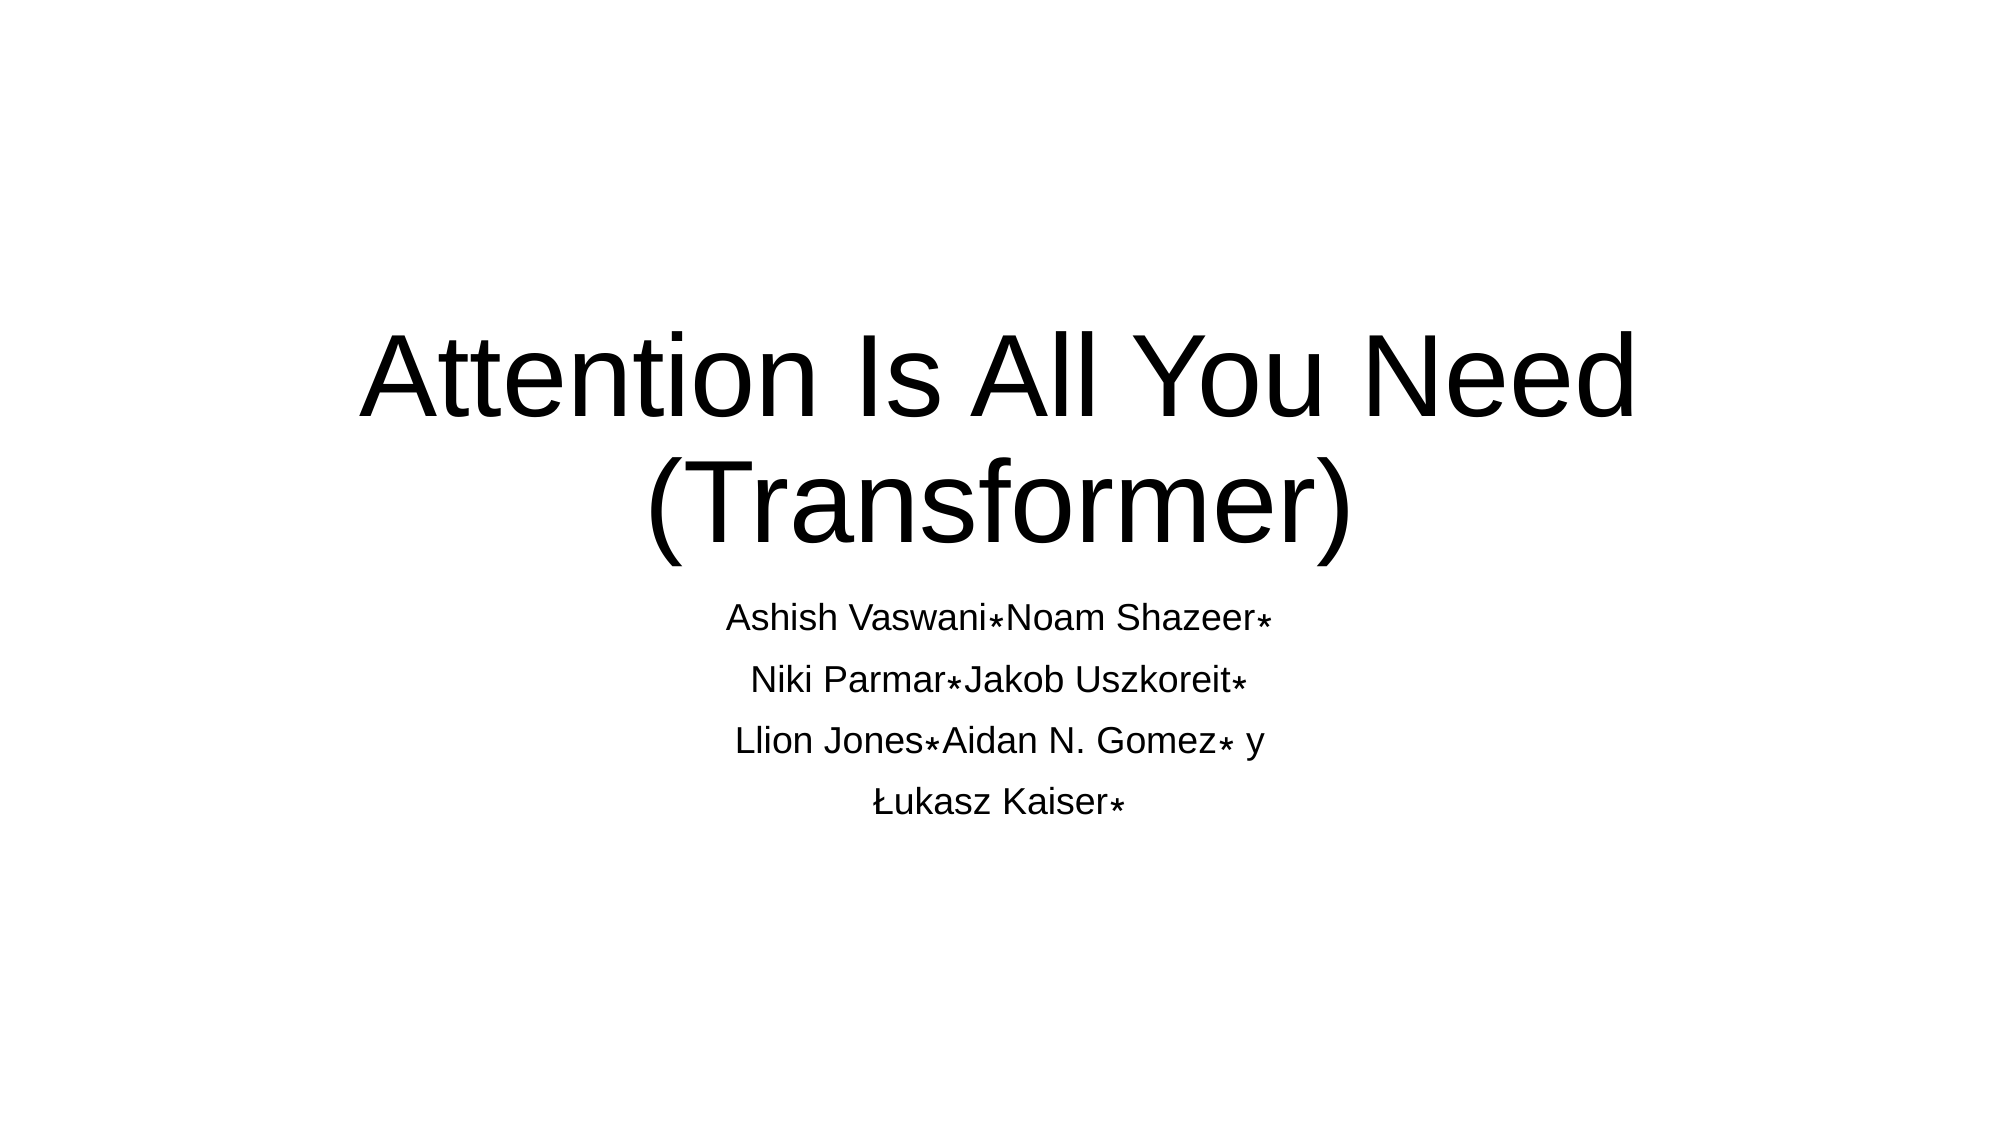

# Attention Is All You Need (Transformer)
Ashish Vaswani∗Noam Shazeer∗
Niki Parmar∗Jakob Uszkoreit∗
Llion Jones∗Aidan N. Gomez∗ y
Łukasz Kaiser∗